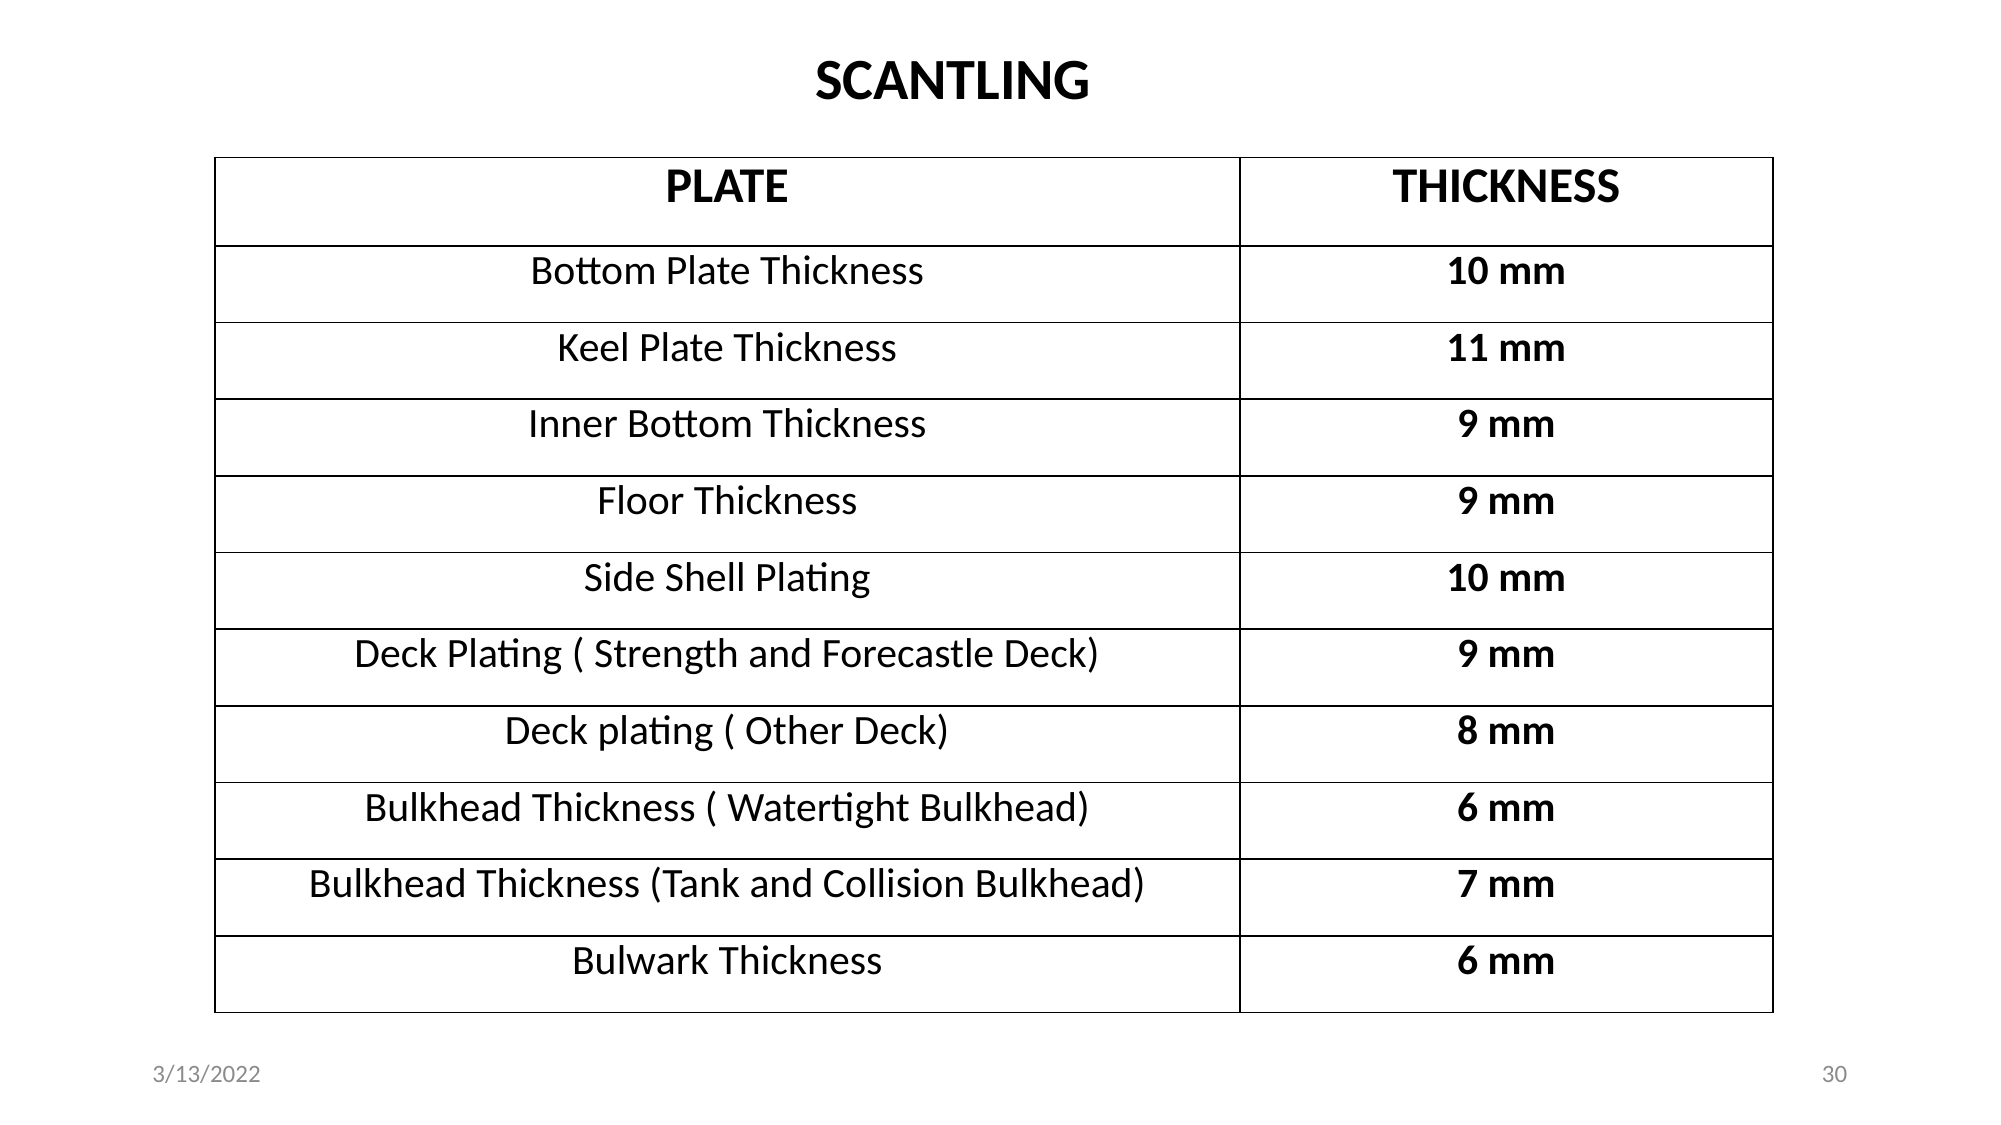

SCANTLING
| PLATE | THICKNESS |
| --- | --- |
| Bottom Plate Thickness | 10 mm |
| Keel Plate Thickness | 11 mm |
| Inner Bottom Thickness | 9 mm |
| Floor Thickness | 9 mm |
| Side Shell Plating | 10 mm |
| Deck Plating ( Strength and Forecastle Deck) | 9 mm |
| Deck plating ( Other Deck) | 8 mm |
| Bulkhead Thickness ( Watertight Bulkhead) | 6 mm |
| Bulkhead Thickness (Tank and Collision Bulkhead) | 7 mm |
| Bulwark Thickness | 6 mm |
3/13/2022
30